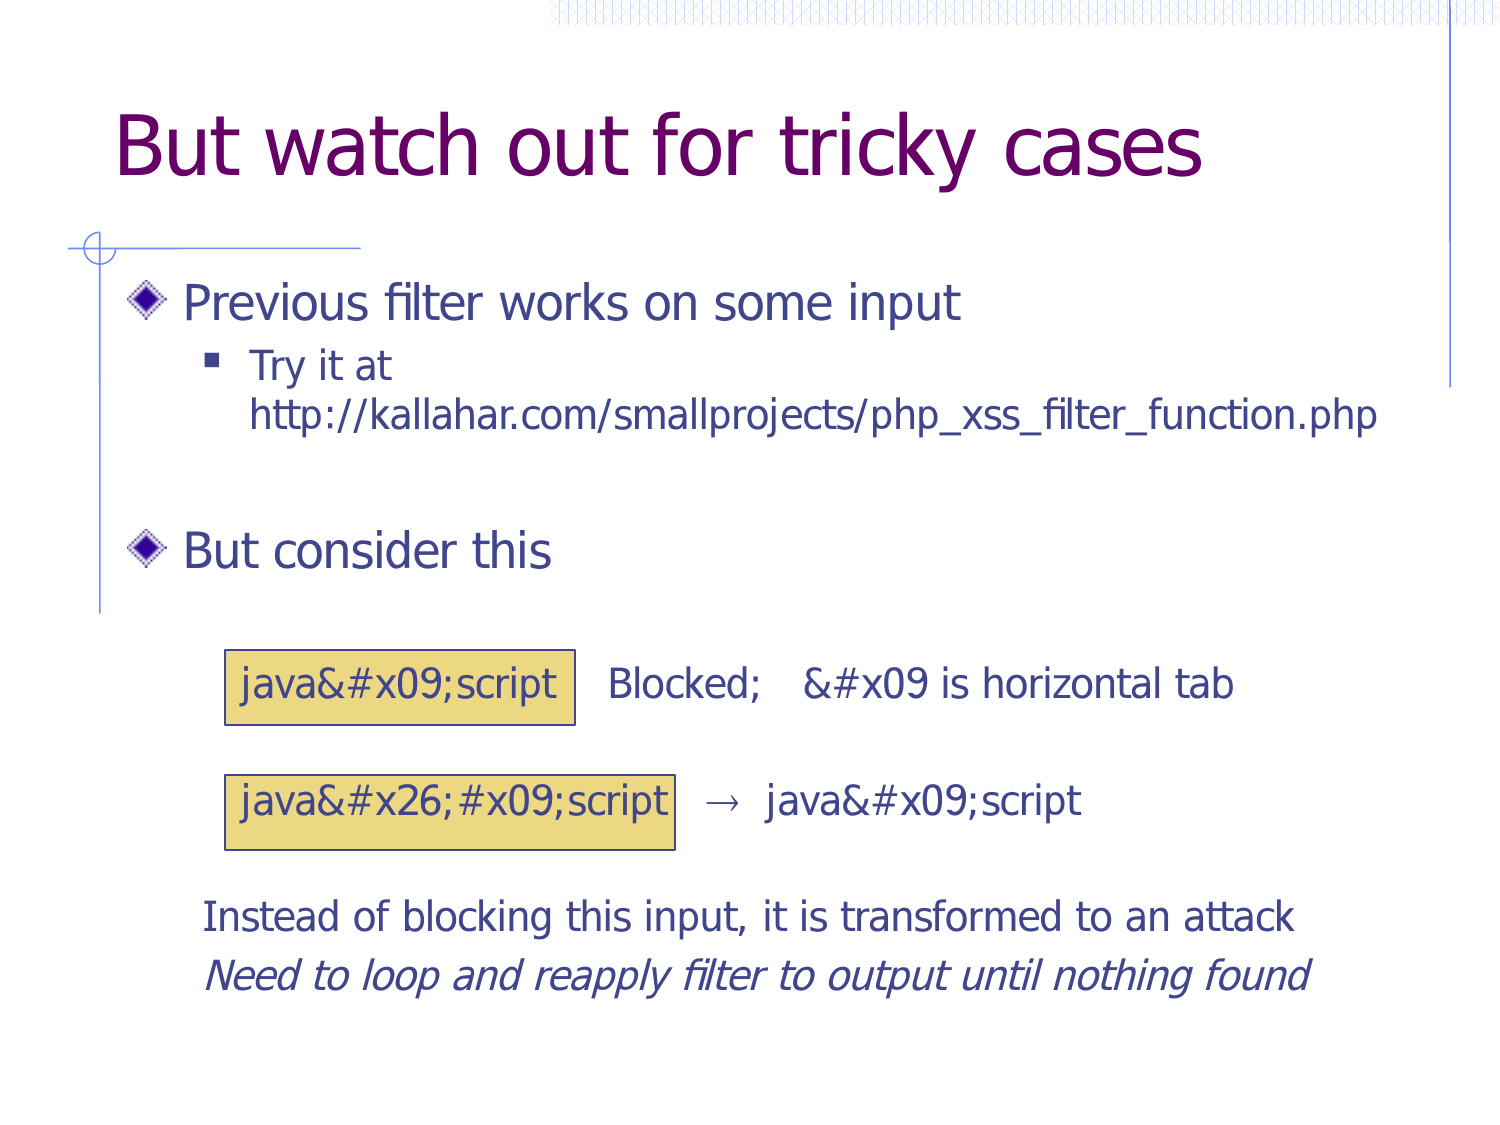

# But watch out for tricky cases
Previous filter works on some input
Try it at http://kallahar.com/smallprojects/php_xss_filter_function.php

But consider this

   java&#x09;script    Blocked;   &#x09 is horizontal tab

   java&#x26;#x09;script   →  java&#x09;script

Instead of blocking this input, it is transformed to an attack
Need to loop and reapply filter to output until nothing found